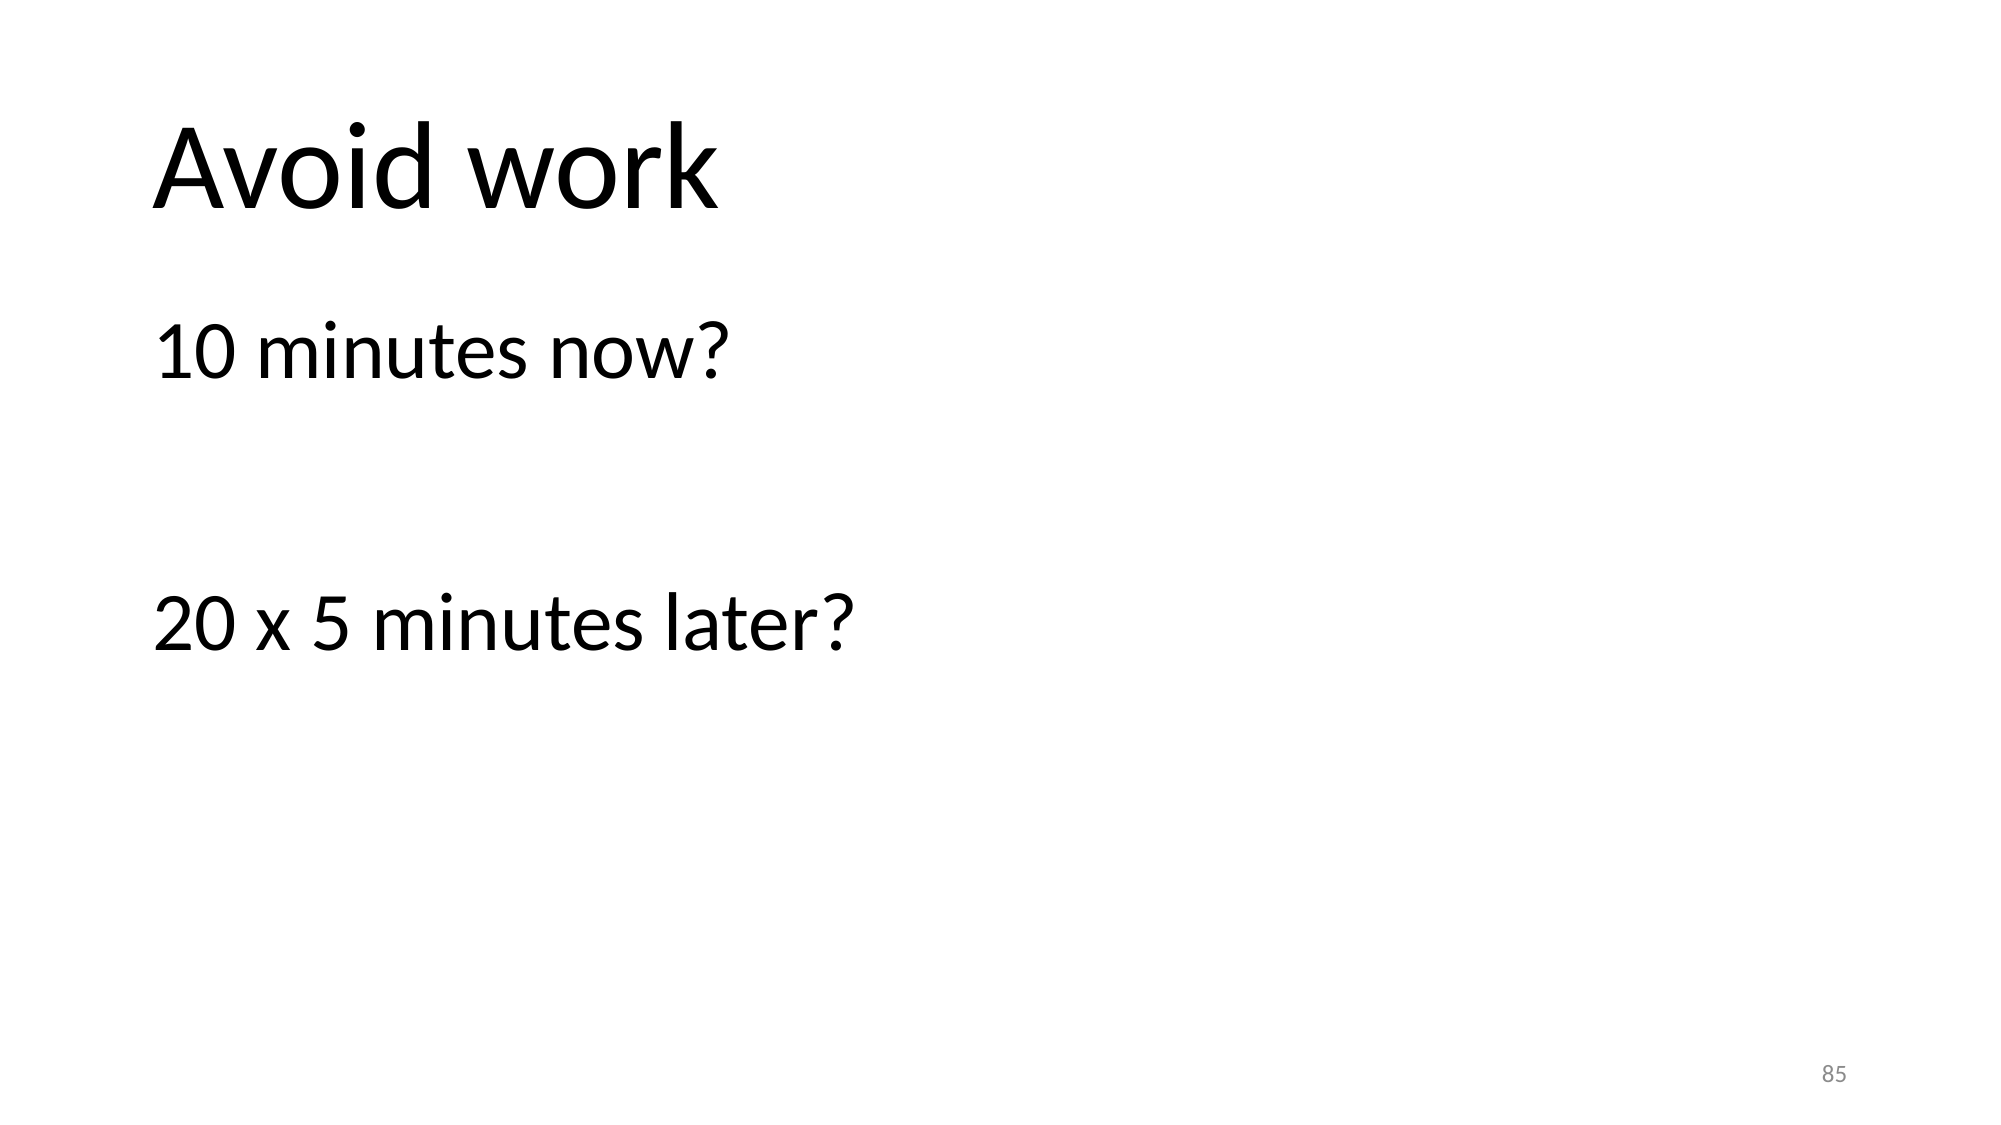

# Avoid work
10 minutes now?

20 x 5 minutes later?
85